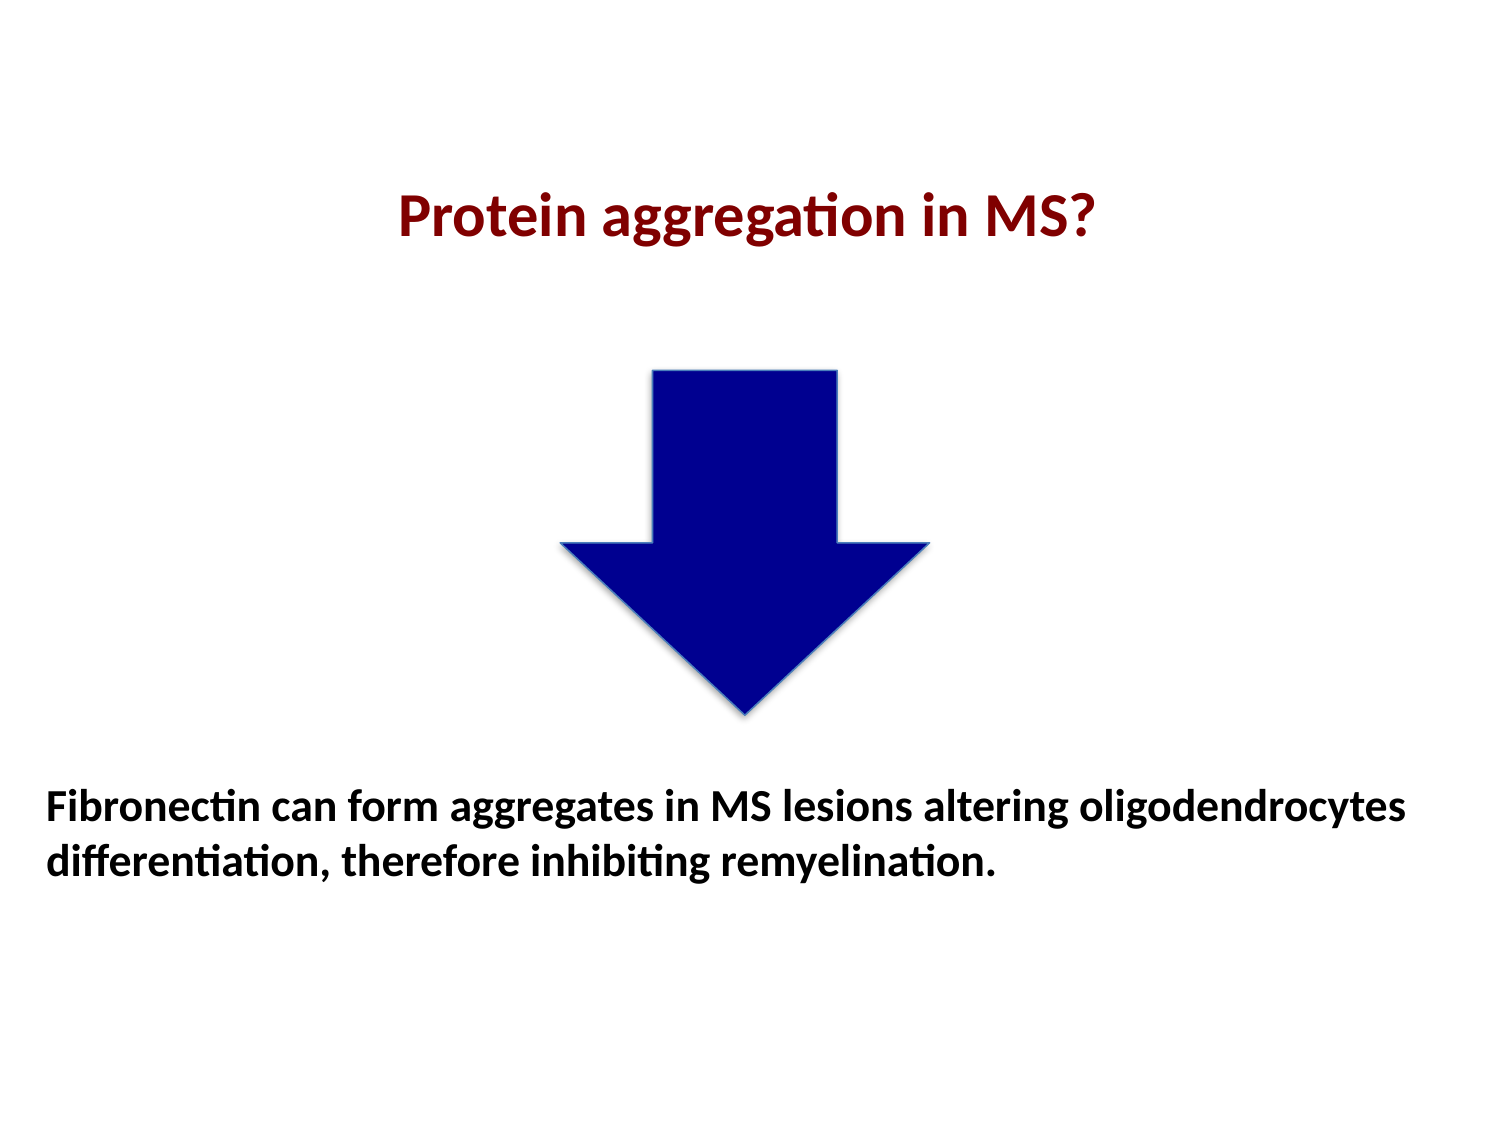

Protein aggregation in MS?

Fibronectin can form aggregates in MS lesions altering oligodendrocytes differentiation, therefore inhibiting remyelination.